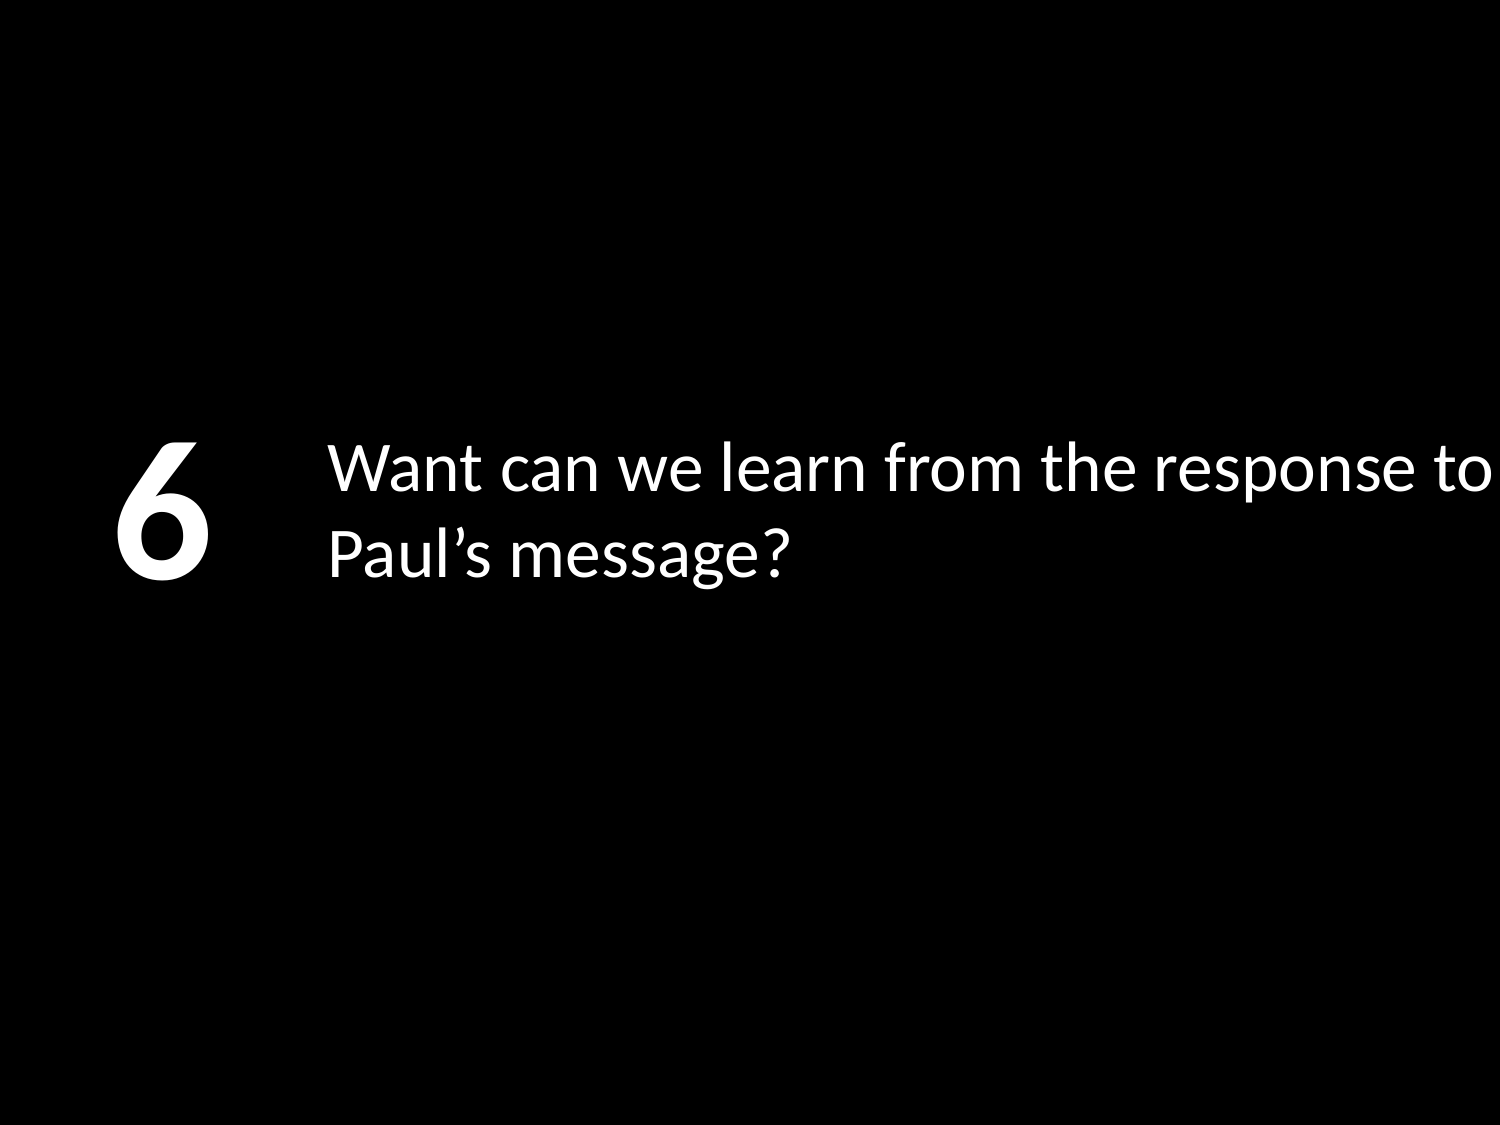

6
# Want can we learn from the response to Paul’s message?